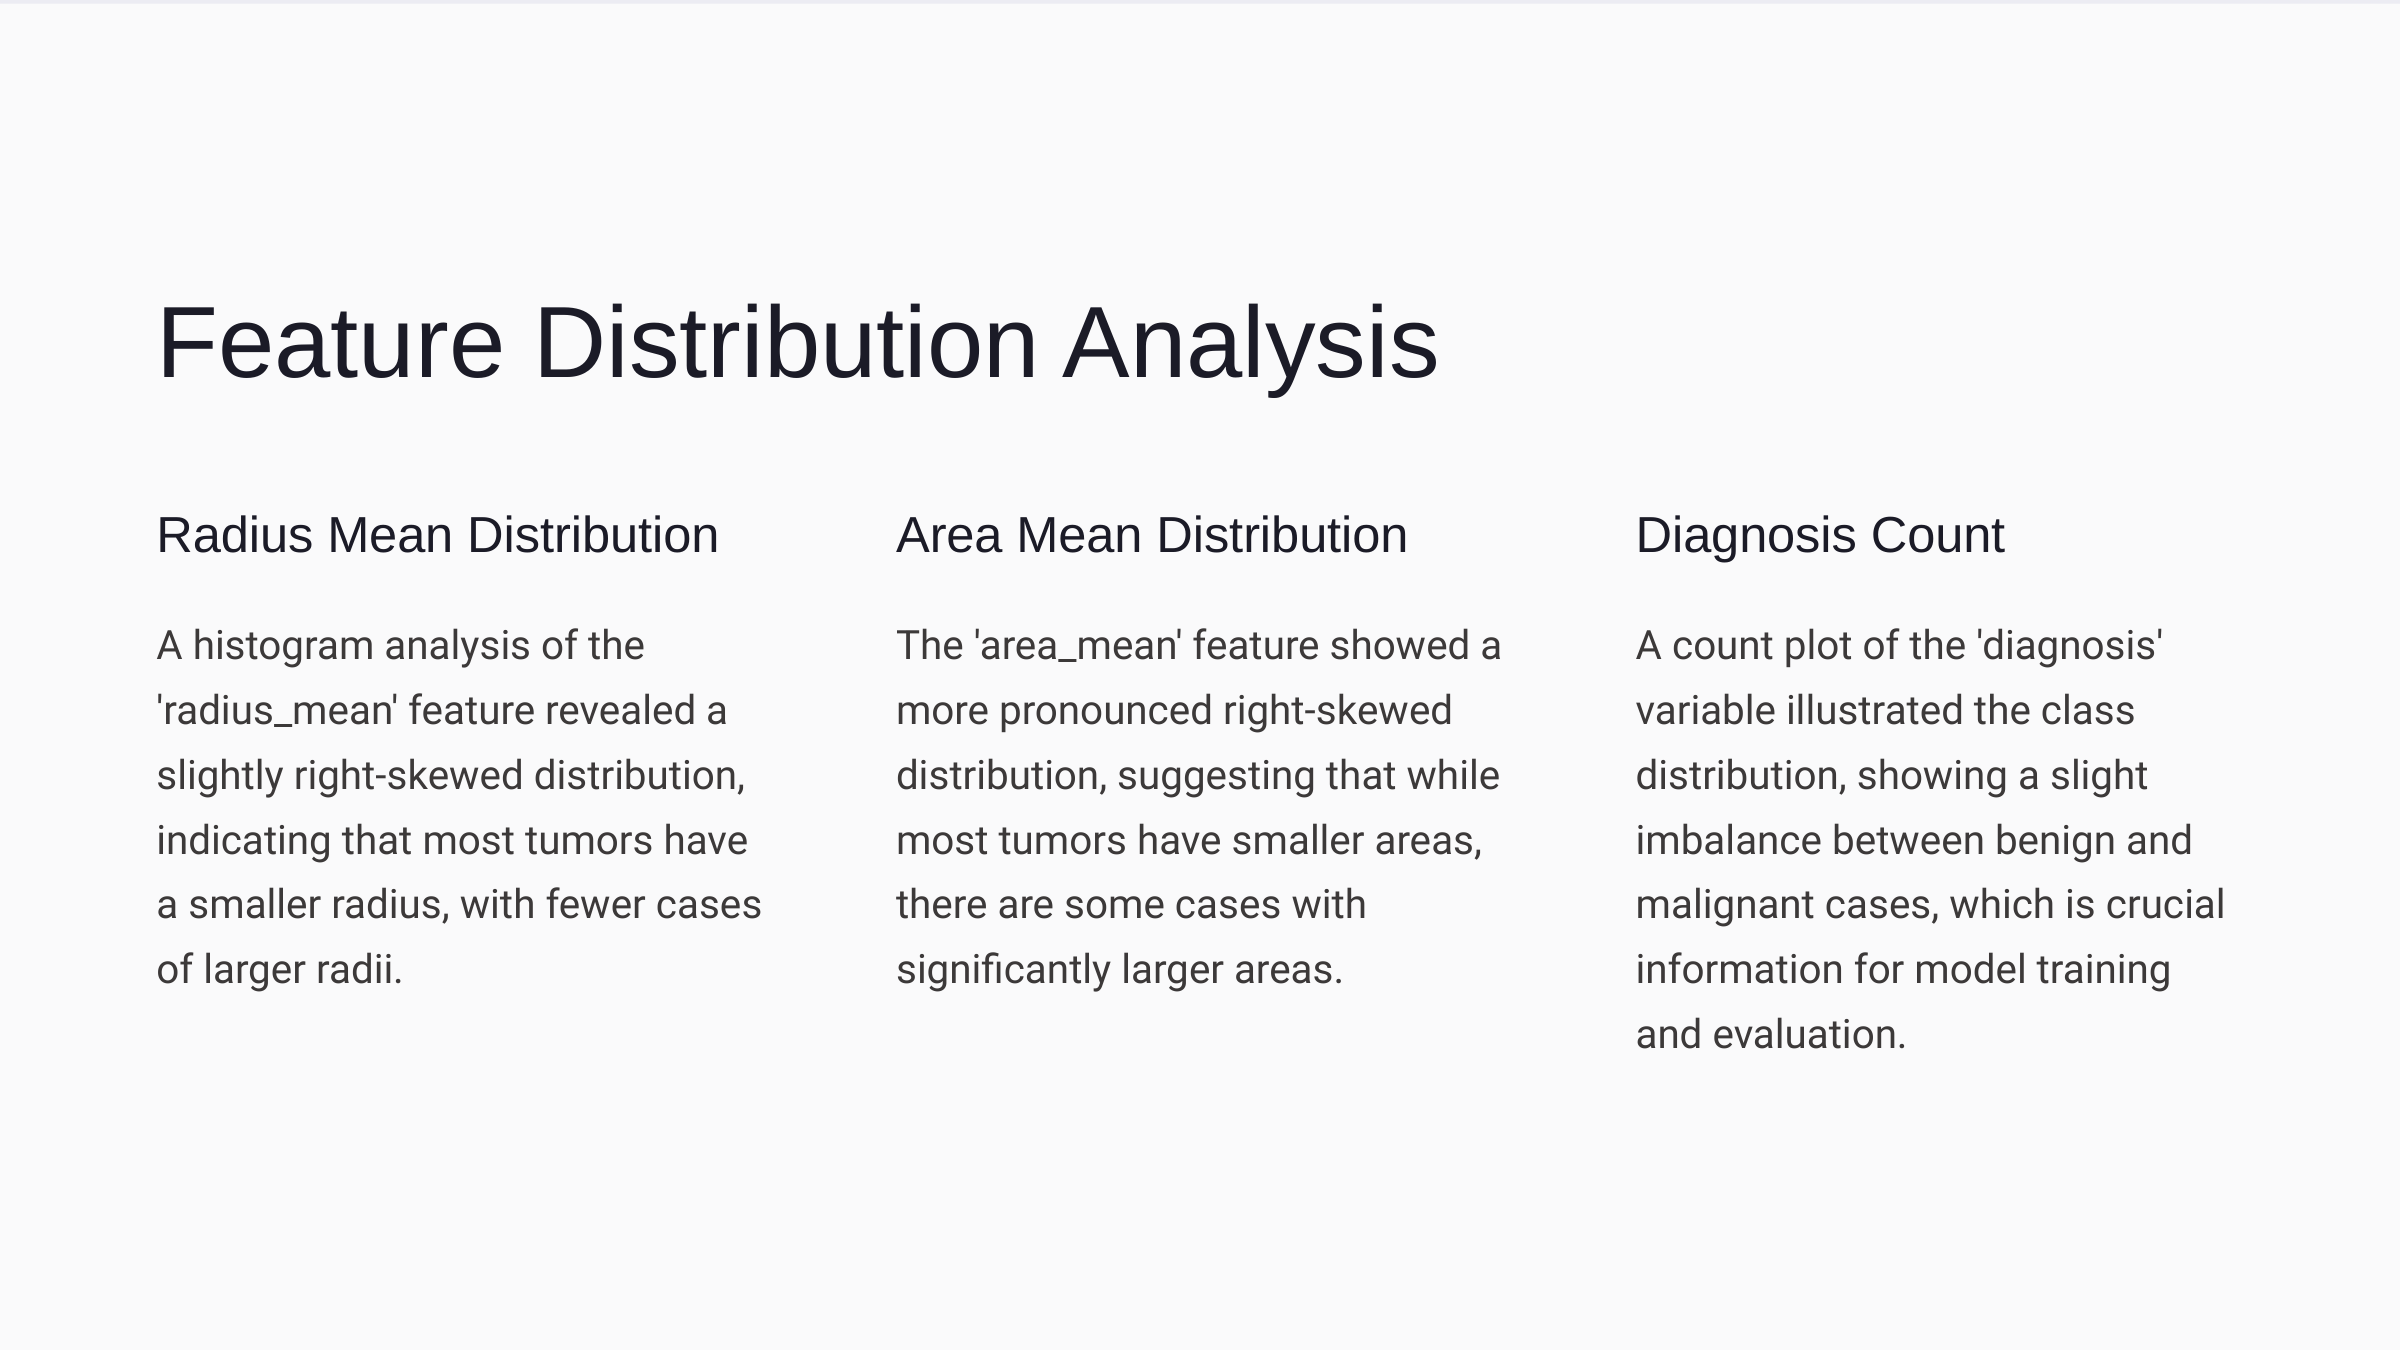

Feature Distribution Analysis
Radius Mean Distribution
Area Mean Distribution
Diagnosis Count
A histogram analysis of the 'radius_mean' feature revealed a slightly right-skewed distribution, indicating that most tumors have a smaller radius, with fewer cases of larger radii.
The 'area_mean' feature showed a more pronounced right-skewed distribution, suggesting that while most tumors have smaller areas, there are some cases with significantly larger areas.
A count plot of the 'diagnosis' variable illustrated the class distribution, showing a slight imbalance between benign and malignant cases, which is crucial information for model training and evaluation.